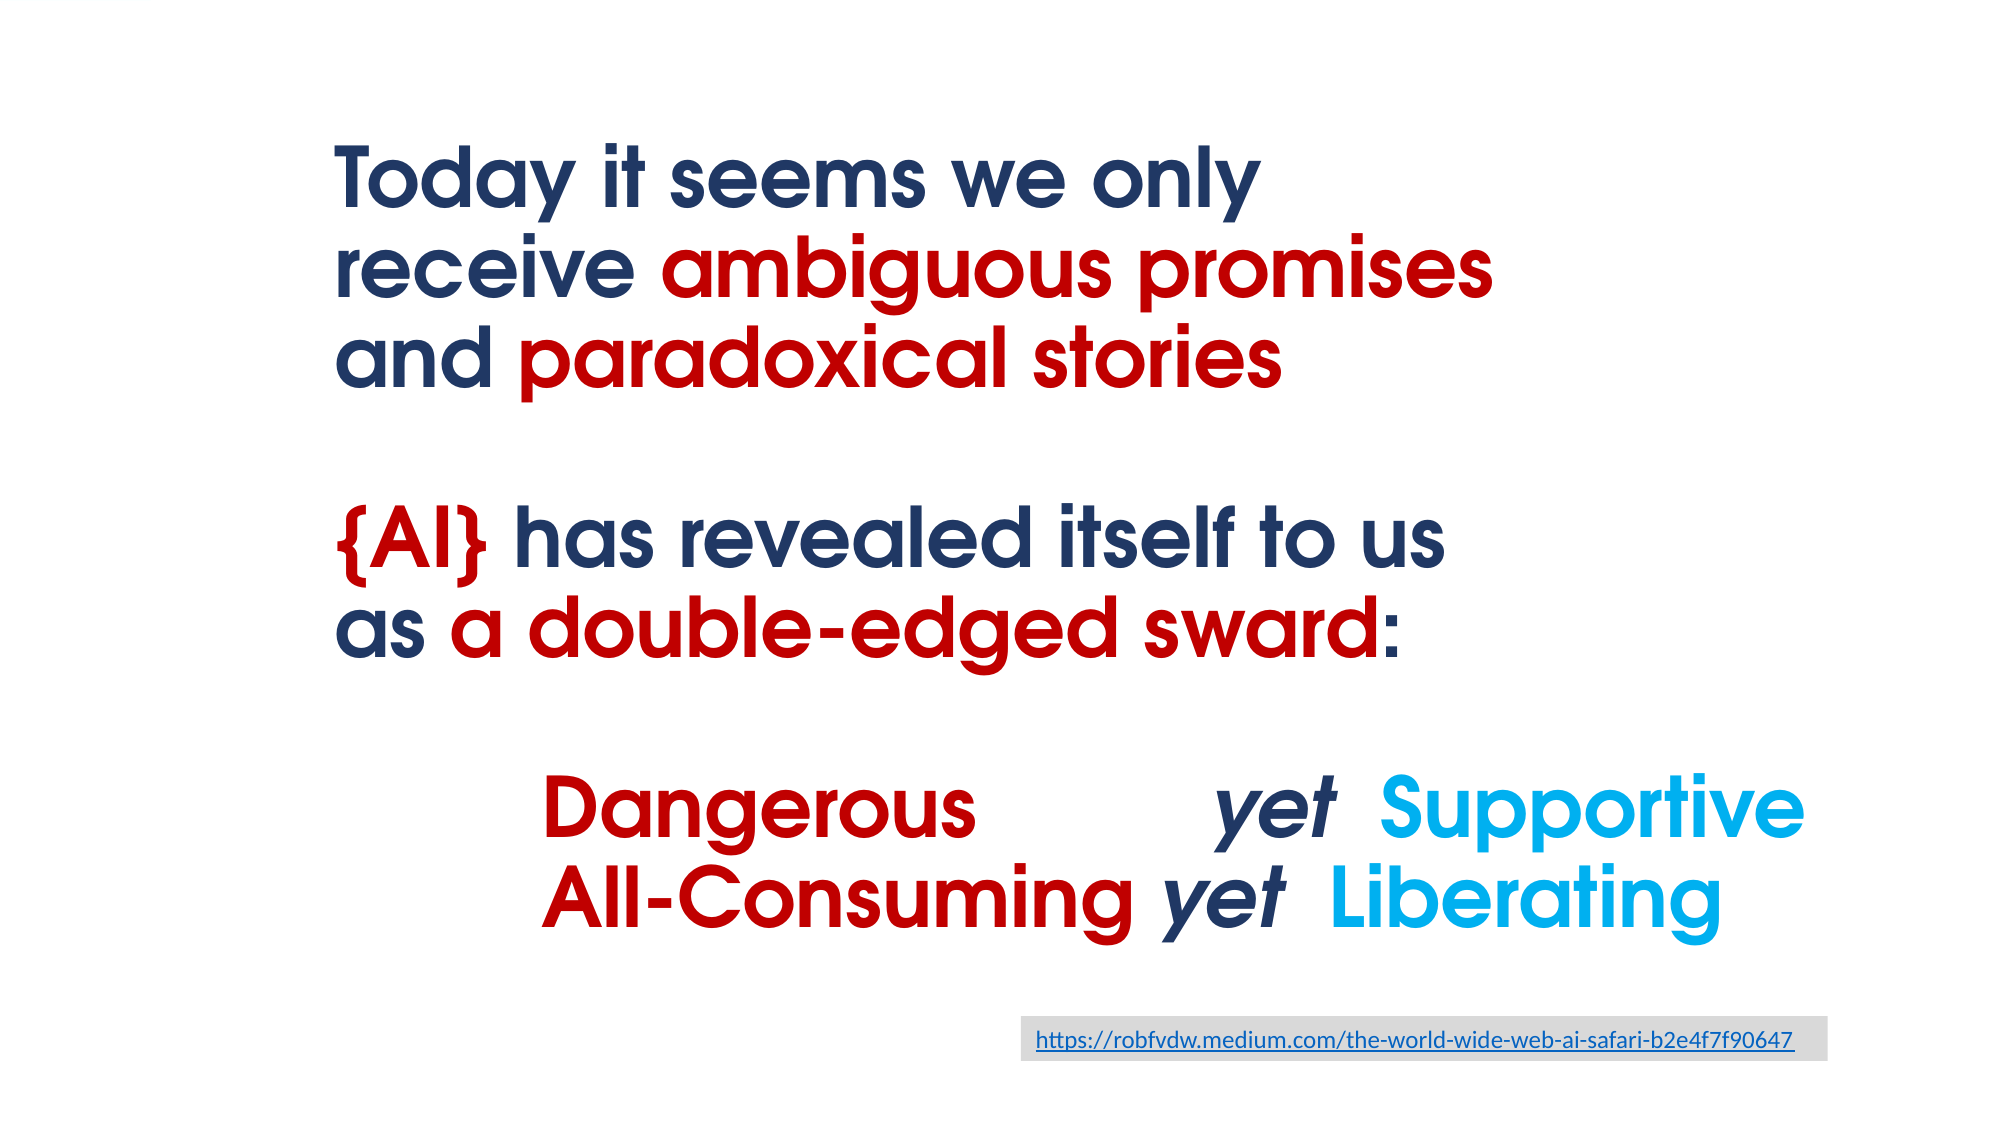

Simple Predicting Machine
Today it seems we only
receive ambiguous promises
and paradoxical stories

{AI} has revealed itself to us
as a double-edged sward:

Dangerous 	   yet  Supportive
All-Consuming yet  Liberating
https://robfvdw.medium.com/the-world-wide-web-ai-safari-b2e4f7f90647